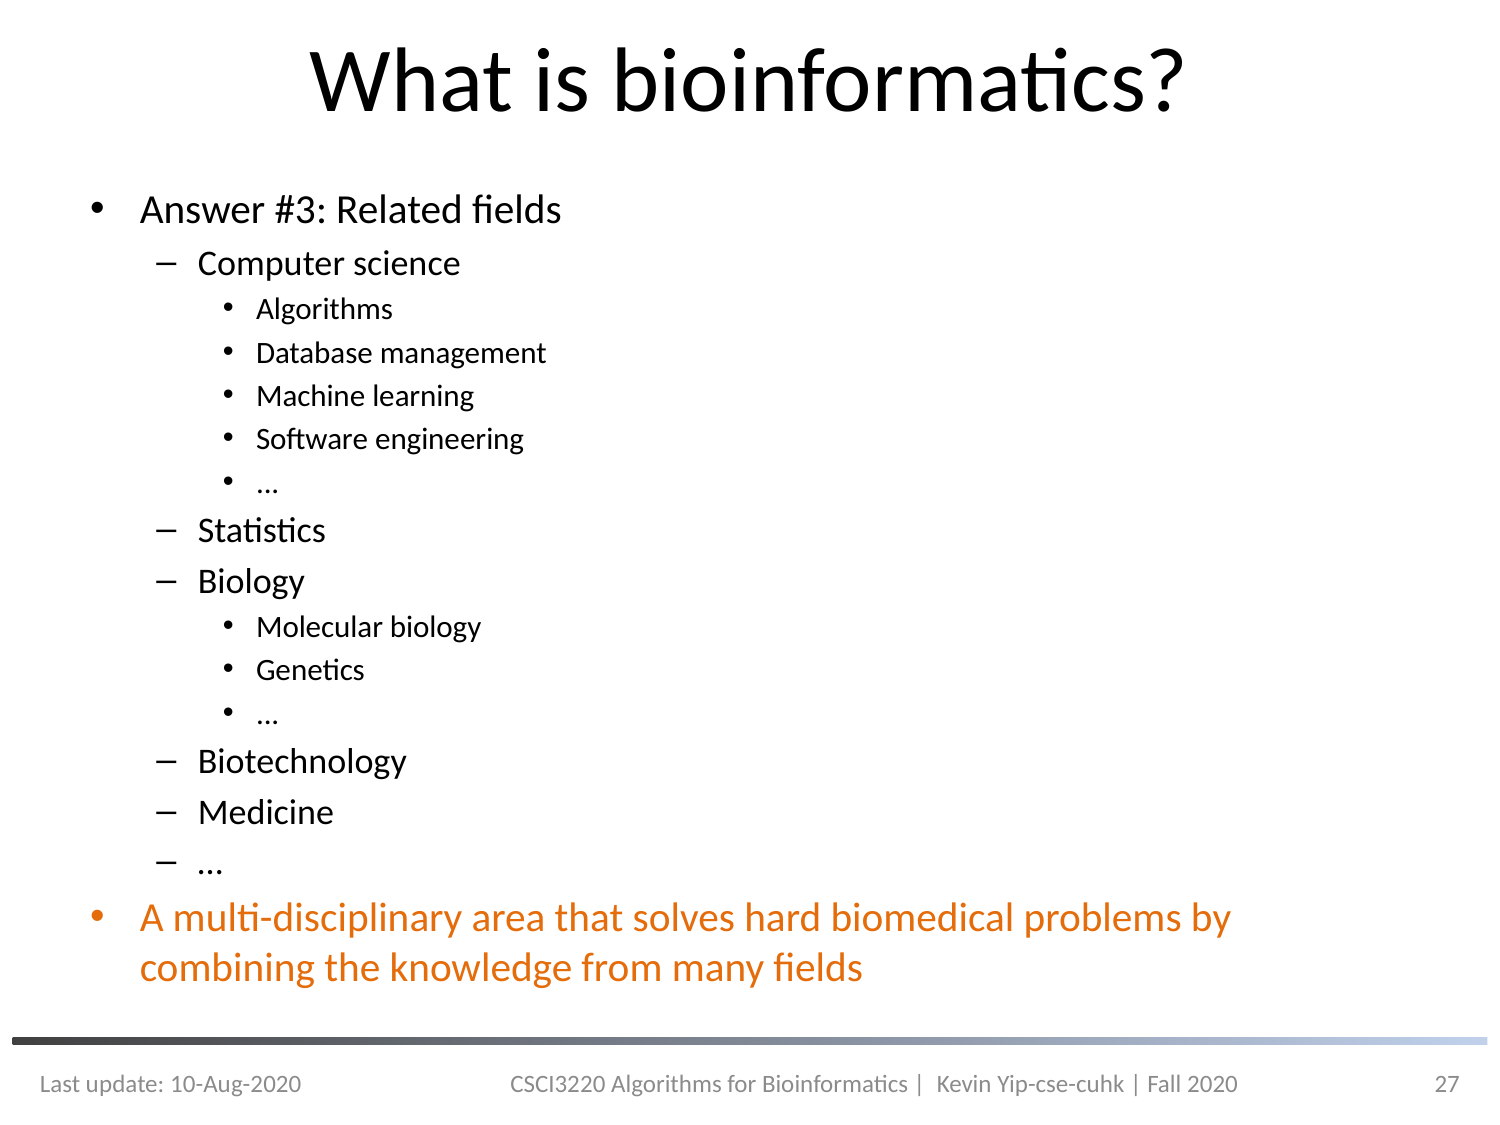

# What is bioinformatics?
Answer #3: Related fields
Computer science
Algorithms
Database management
Machine learning
Software engineering
...
Statistics
Biology
Molecular biology
Genetics
...
Biotechnology
Medicine
…
A multi-disciplinary area that solves hard biomedical problems by combining the knowledge from many fields
Last update: 10-Aug-2020
CSCI3220 Algorithms for Bioinformatics |  Kevin Yip-cse-cuhk | Fall 2020
27